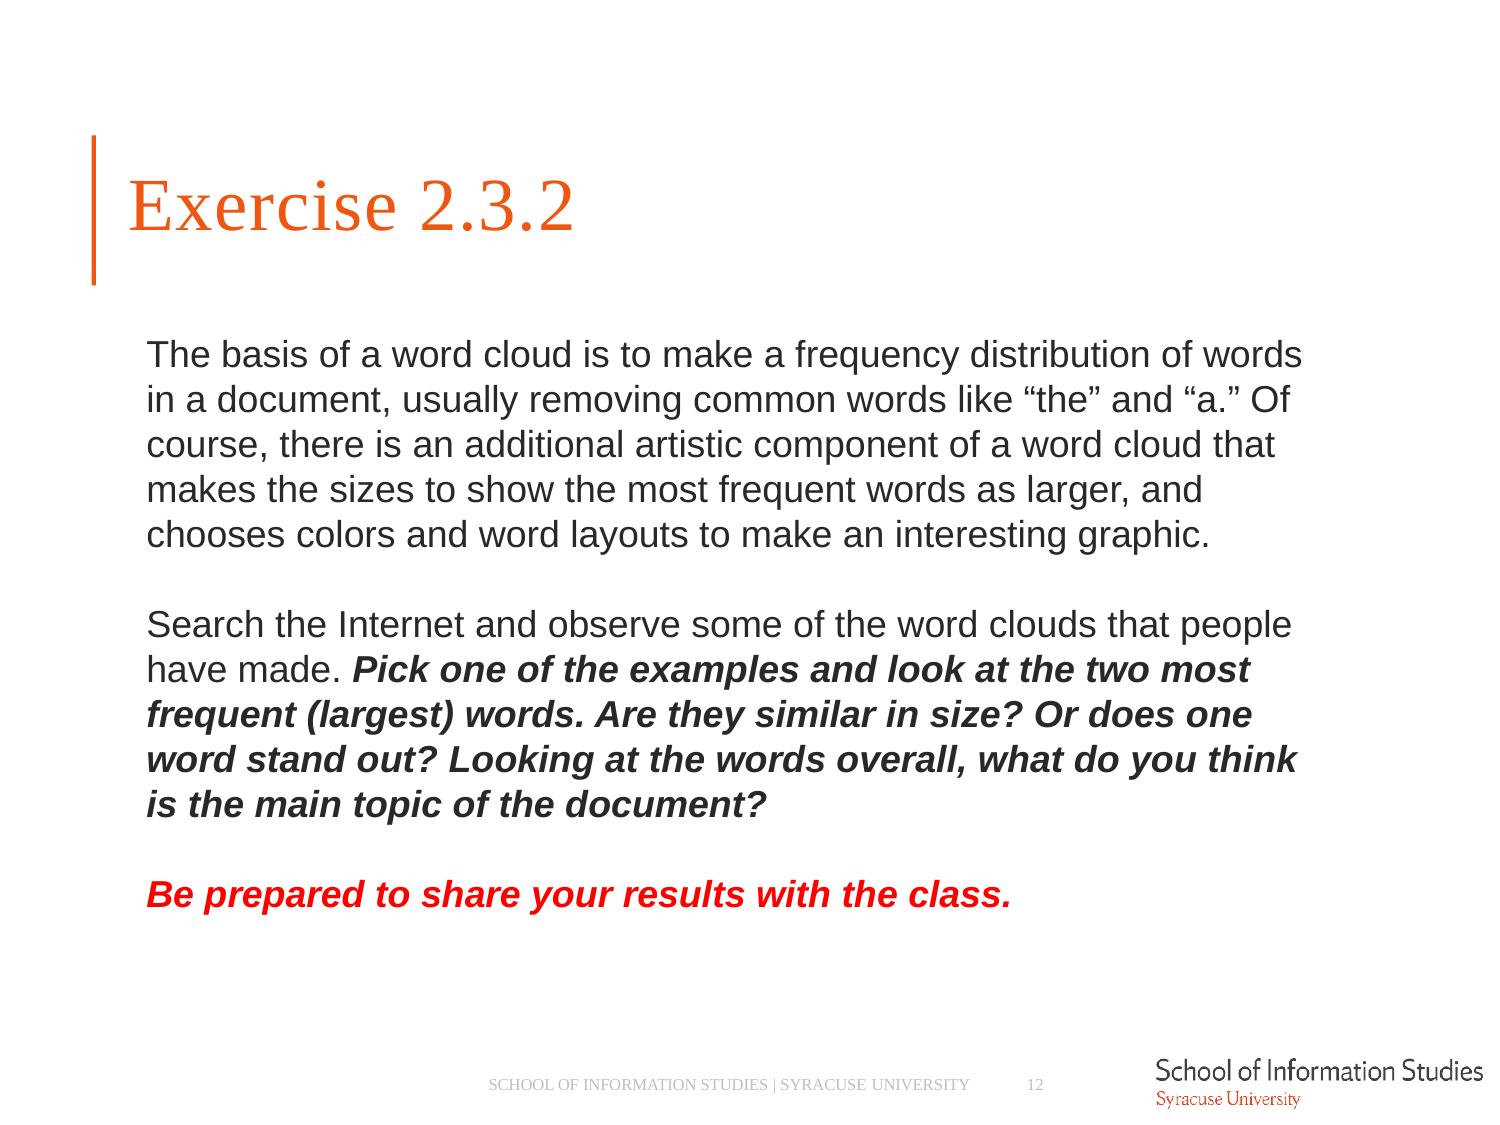

# Exercise 2.3.2
The basis of a word cloud is to make a frequency distribution of words in a document, usually removing common words like “the” and “a.” Of course, there is an additional artistic component of a word cloud that makes the sizes to show the most frequent words as larger, and chooses colors and word layouts to make an interesting graphic.

Search the Internet and observe some of the word clouds that people have made. Pick one of the examples and look at the two most frequent (largest) words. Are they similar in size? Or does one word stand out? Looking at the words overall, what do you think is the main topic of the document?

Be prepared to share your results with the class.
SCHOOL OF INFORMATION STUDIES | SYRACUSE UNIVERSITY
12